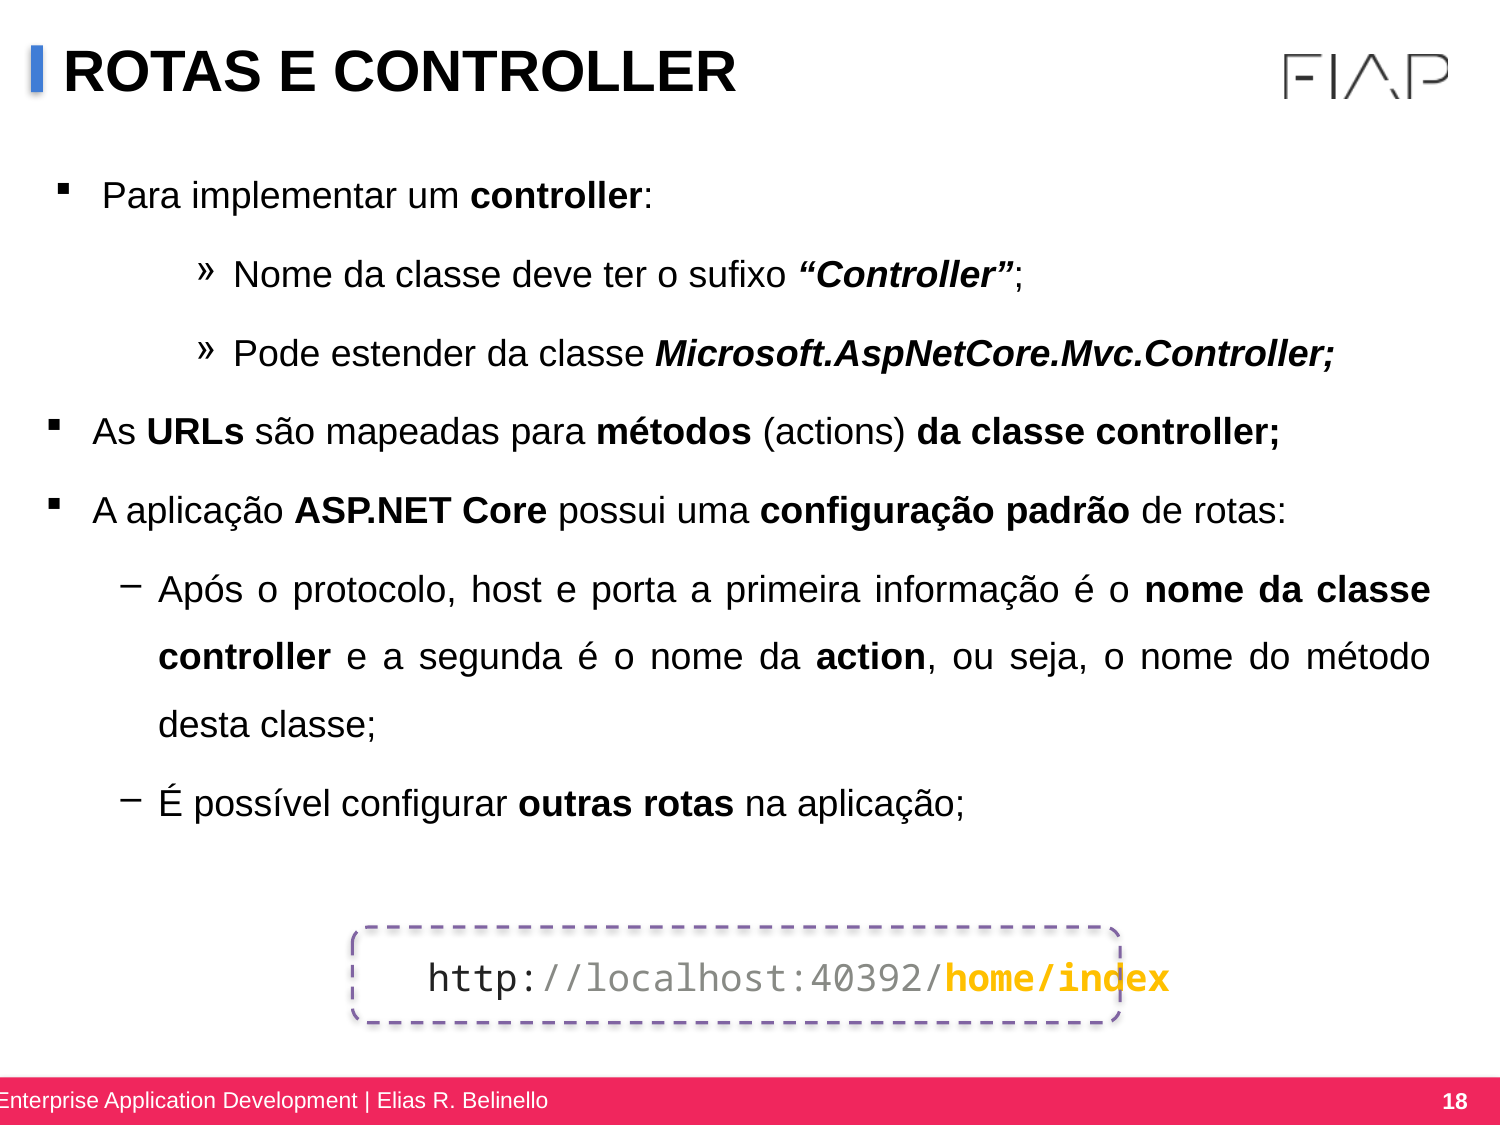

# ROTAS E CONTROLLER
Para implementar um controller:
Nome da classe deve ter o sufixo “Controller”;
Pode estender da classe Microsoft.AspNetCore.Mvc.Controller;
As URLs são mapeadas para métodos (actions) da classe controller;
A aplicação ASP.NET Core possui uma configuração padrão de rotas:
Após o protocolo, host e porta a primeira informação é o nome da classe controller e a segunda é o nome da action, ou seja, o nome do método desta classe;
É possível configurar outras rotas na aplicação;

http://localhost:40392/home/index